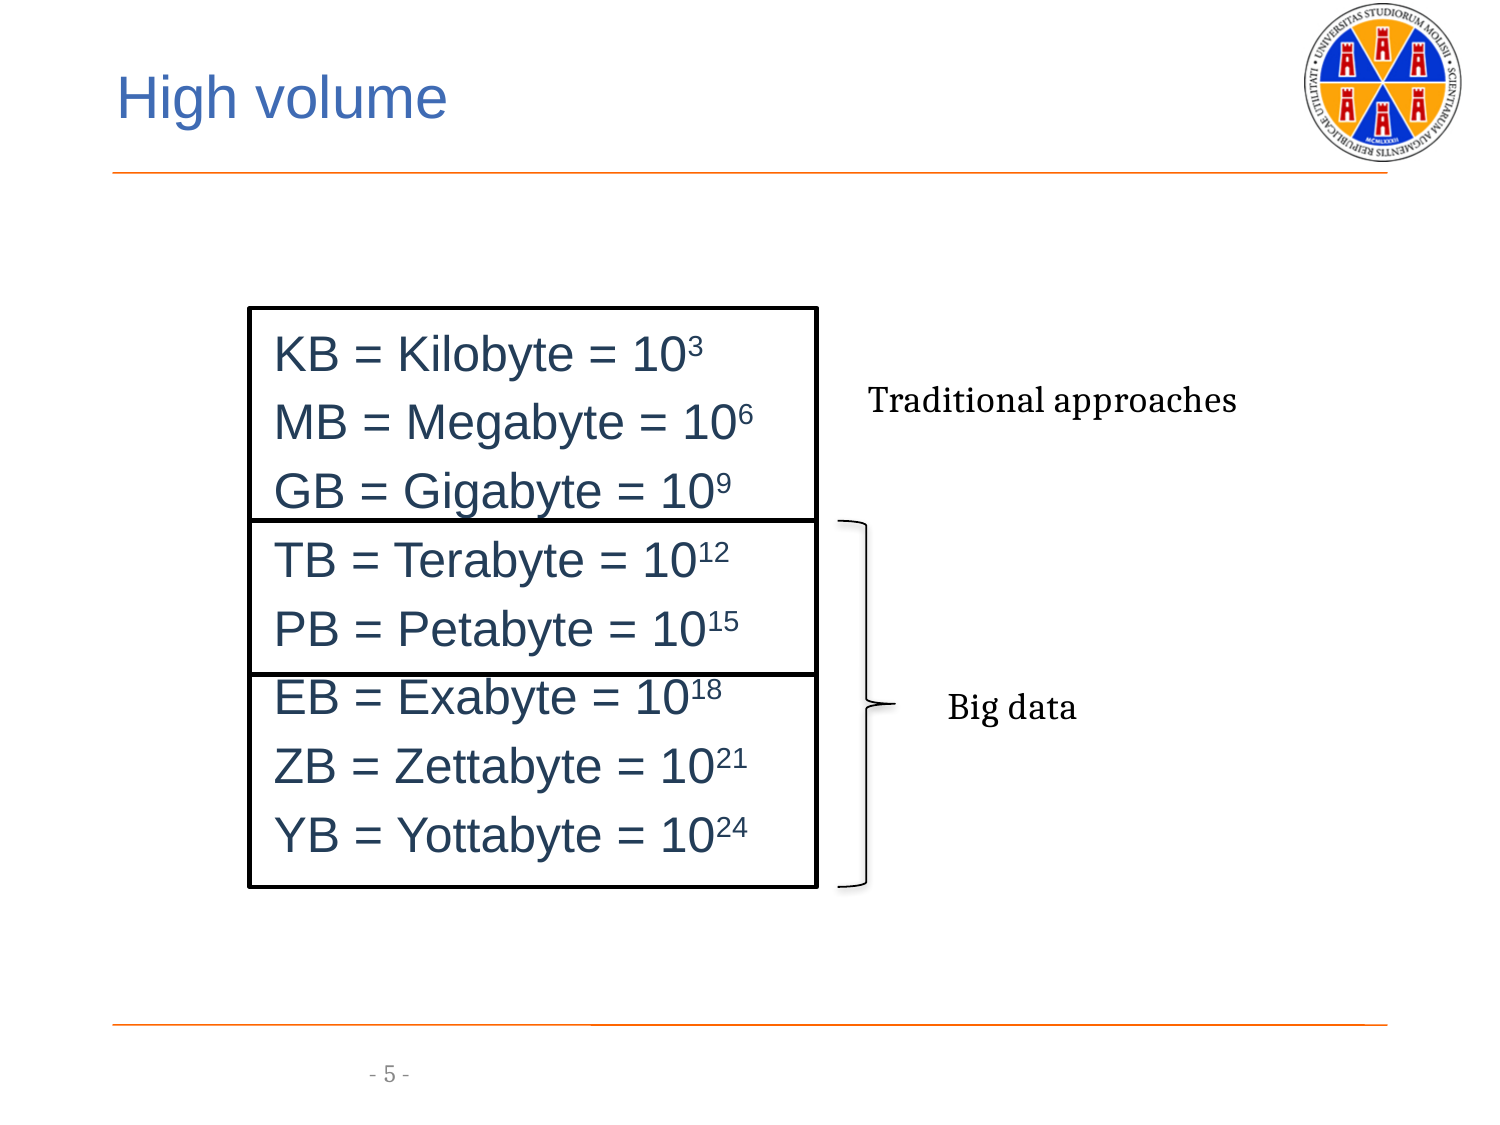

# High volume

KB = Kilobyte = 103
MB = Megabyte = 106
GB = Gigabyte = 109
TB = Terabyte = 1012
PB = Petabyte = 1015
EB = Exabyte = 1018
ZB = Zettabyte = 1021
YB = Yottabyte = 1024

Traditional approaches

Big data
- 5 -